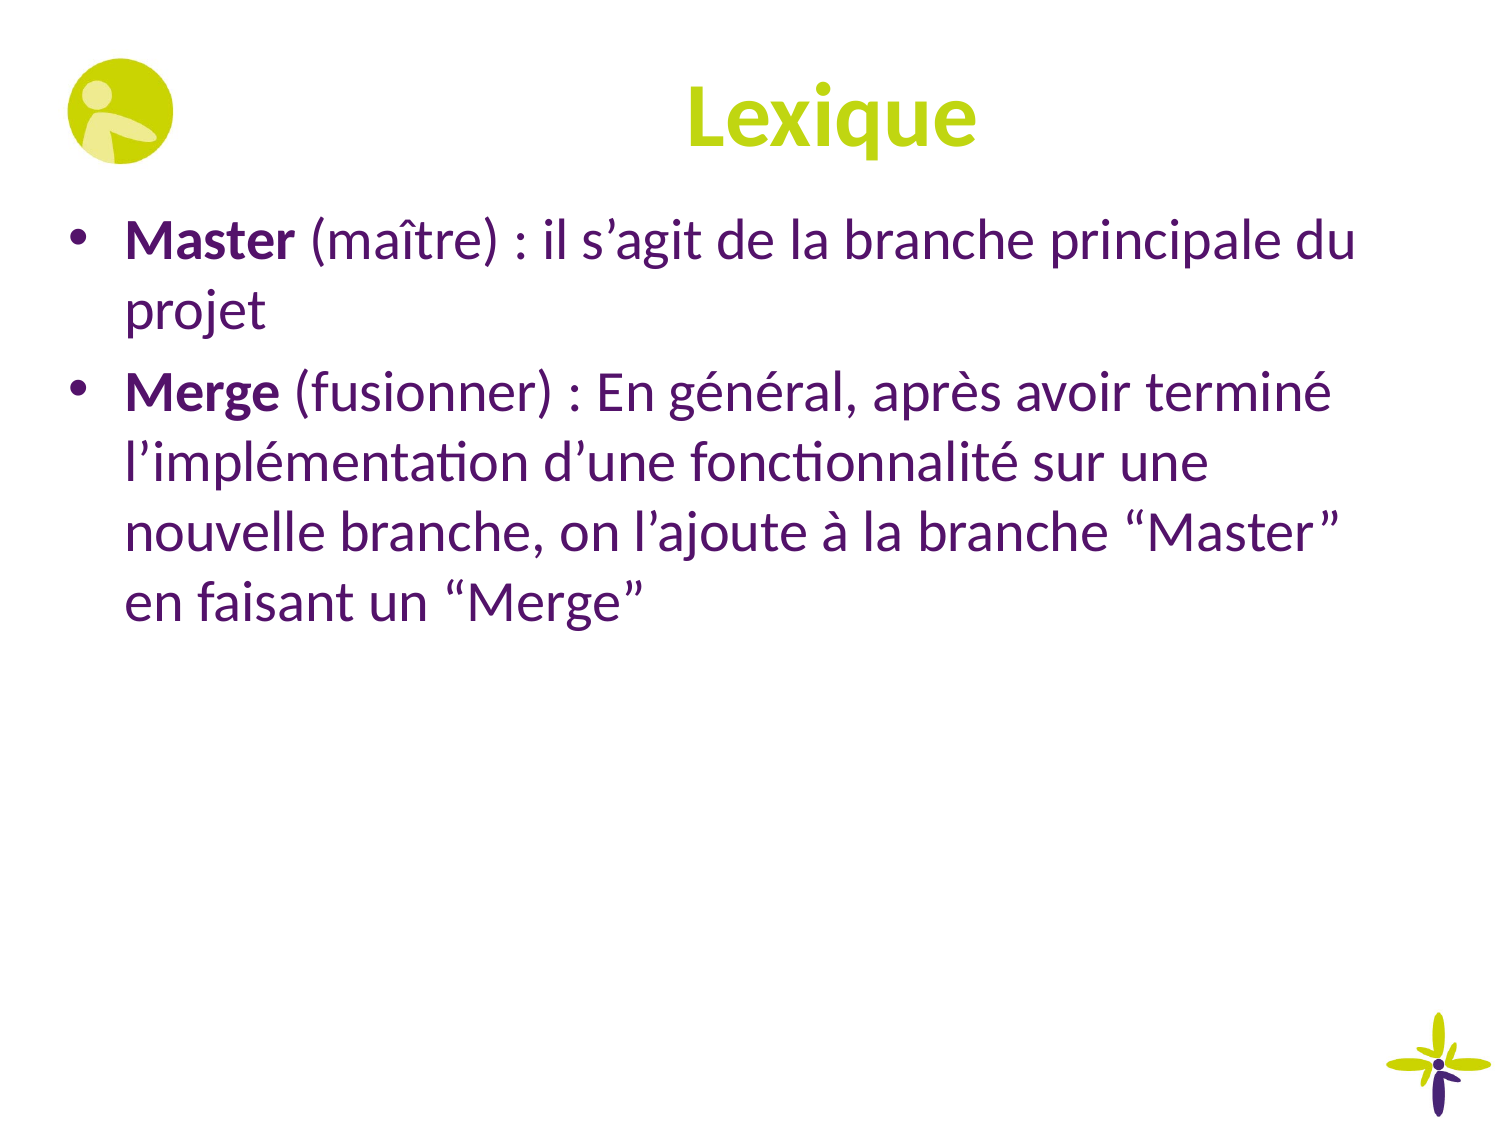

# Lexique
Master (maître) : il s’agit de la branche principale du projet
Merge (fusionner) : En général, après avoir terminé l’implémentation d’une fonctionnalité sur une nouvelle branche, on l’ajoute à la branche “Master” en faisant un “Merge”